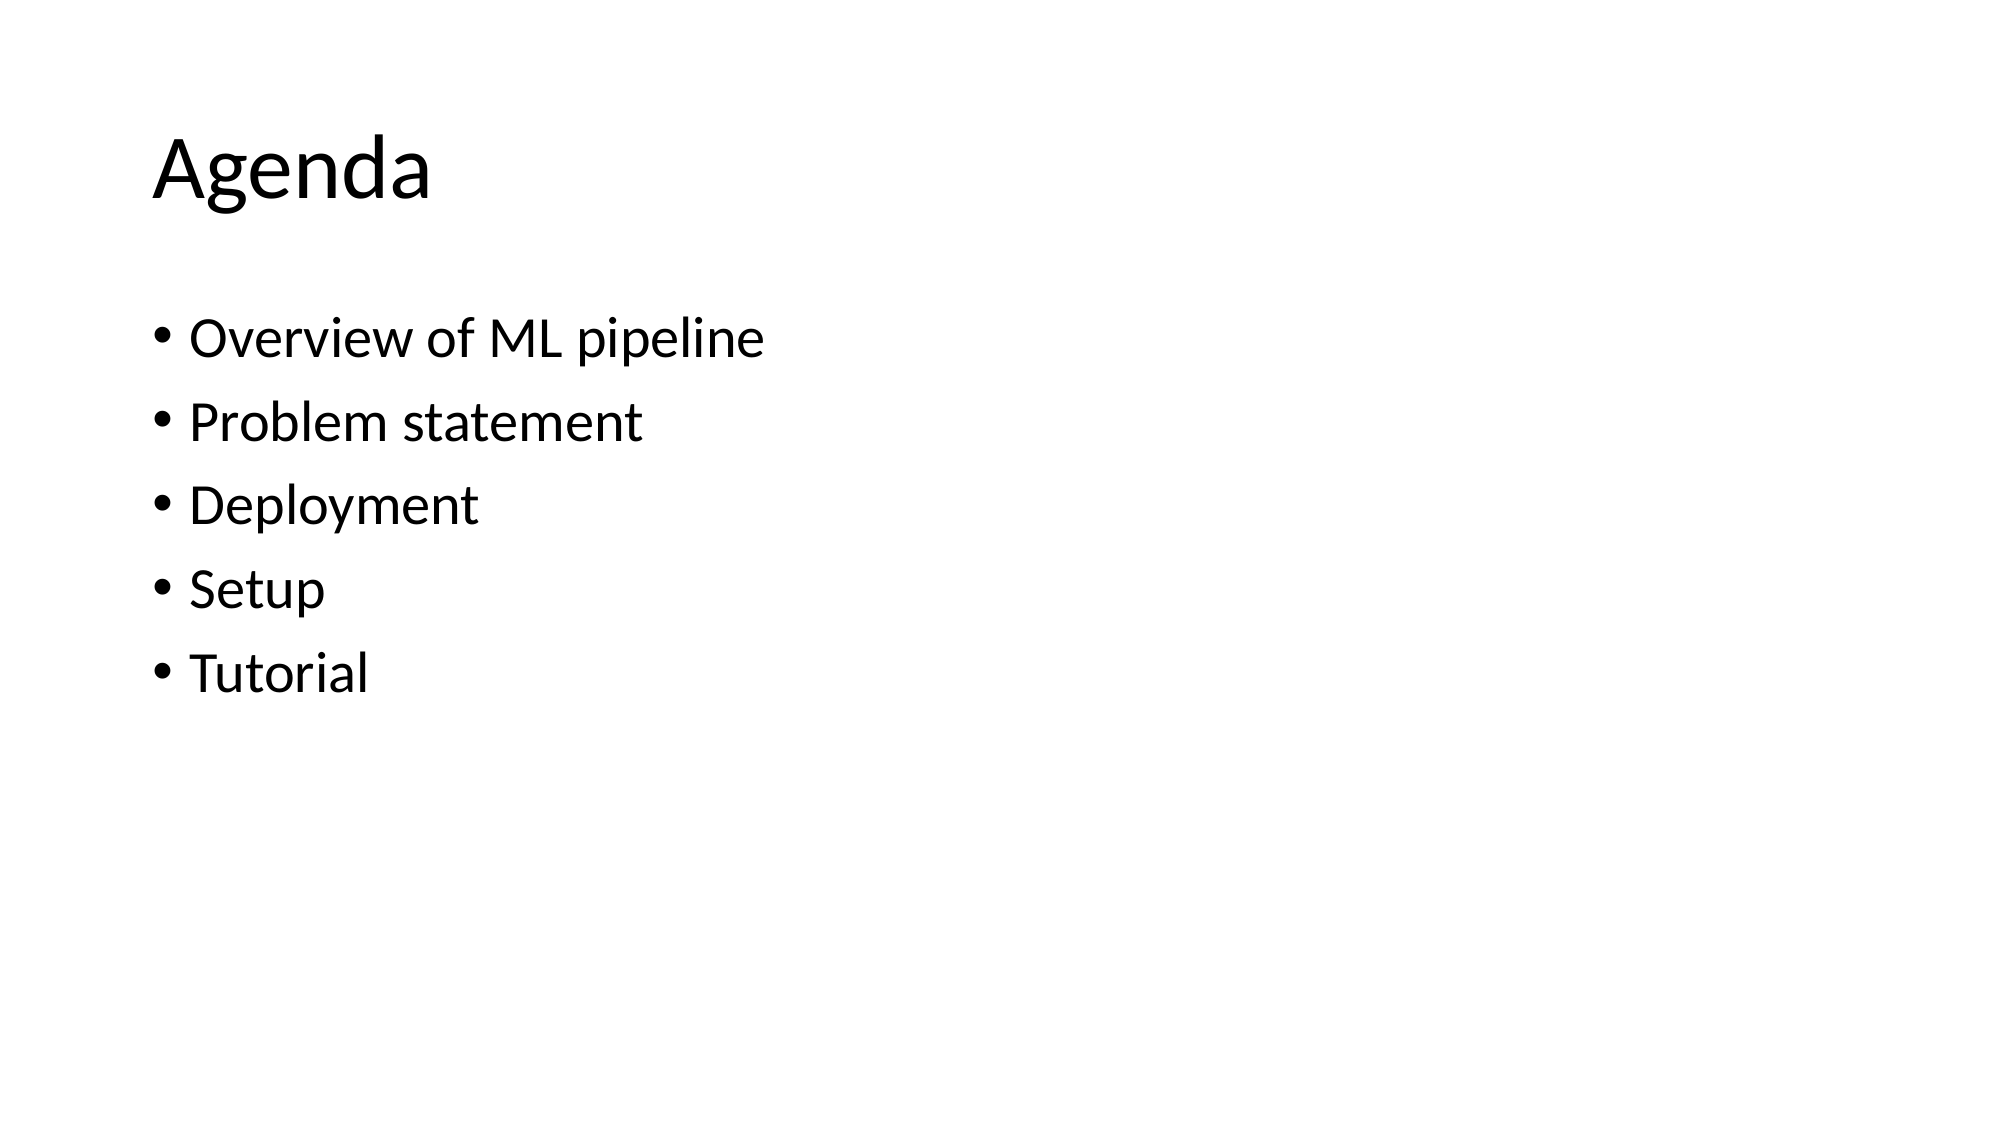

# Agenda
Overview of ML pipeline
Problem statement
Deployment
Setup
Tutorial